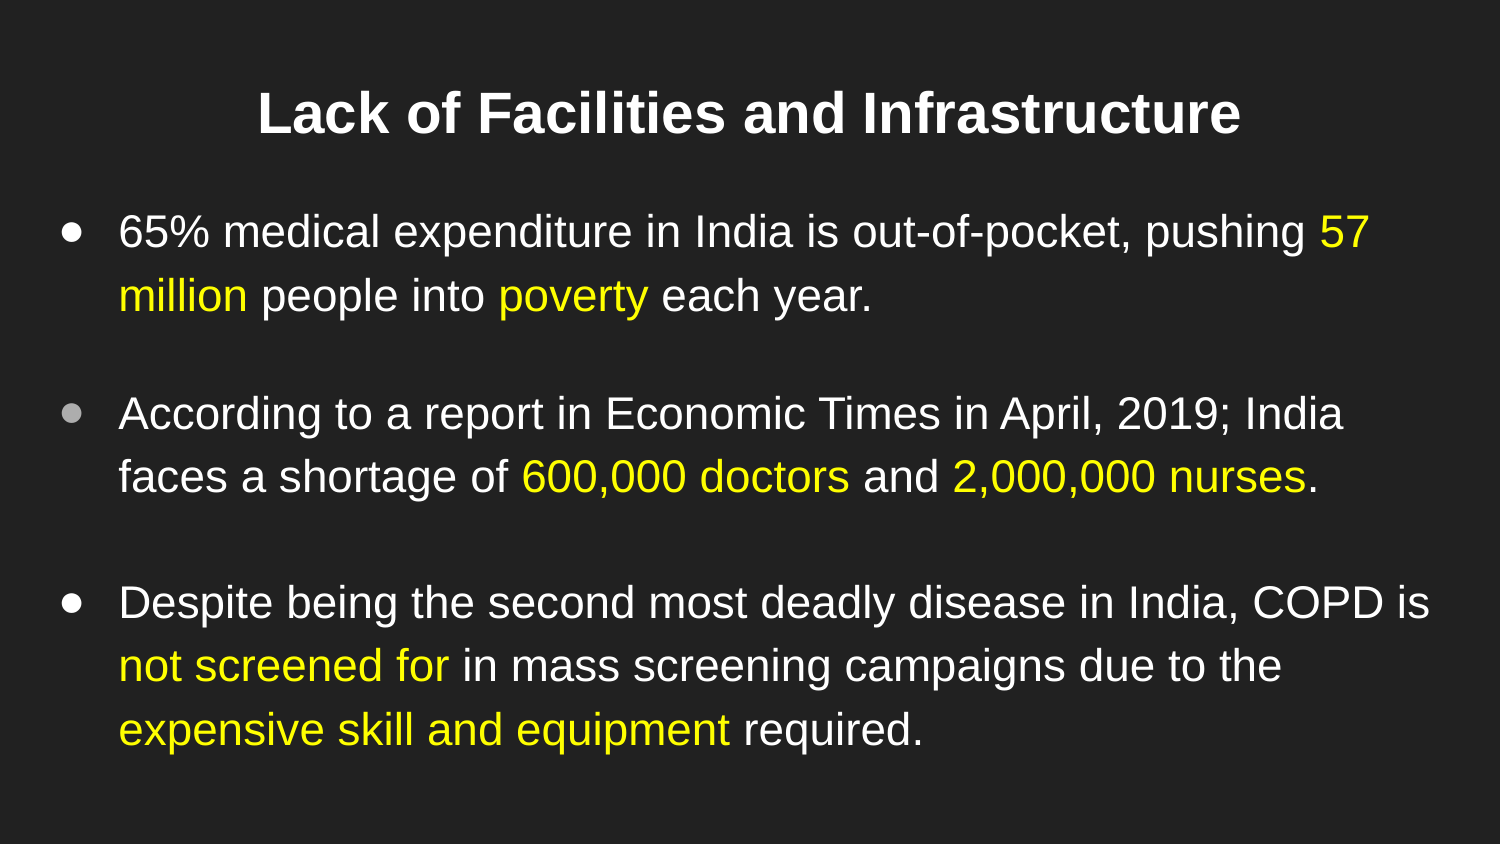

# Lack of Facilities and Infrastructure
65% medical expenditure in India is out-of-pocket, pushing 57 million people into poverty each year.
According to a report in Economic Times in April, 2019; India faces a shortage of 600,000 doctors and 2,000,000 nurses.
Despite being the second most deadly disease in India, COPD is not screened for in mass screening campaigns due to the expensive skill and equipment required.